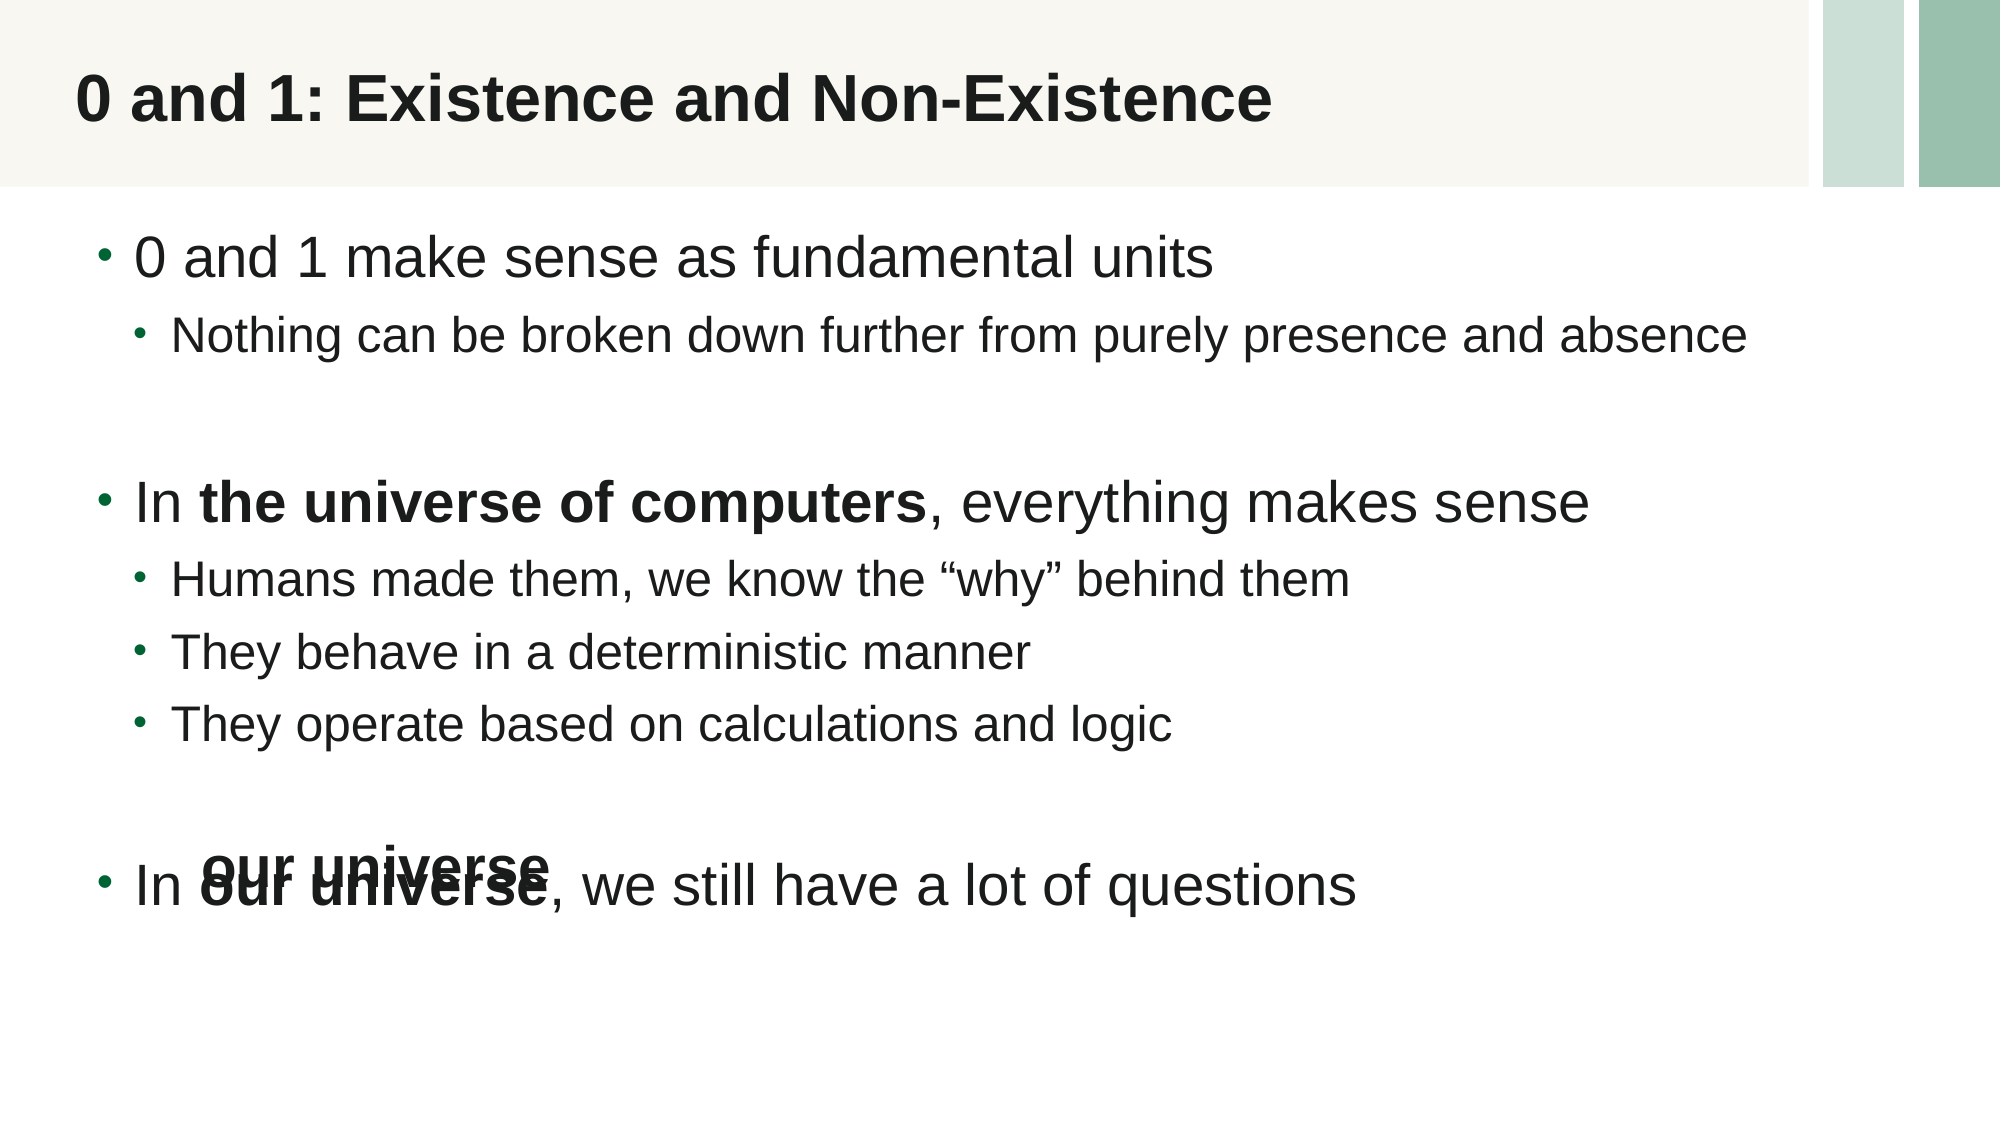

# 0 and 1: Existence and Non-Existence
0 and 1 make sense as fundamental units
Nothing can be broken down further from purely presence and absence

In the universe of computers, everything makes sense
Humans made them, we know the “why” behind them
They behave in a deterministic manner
They operate based on calculations and logic

In our universe, we still have a lot of questions
our universe